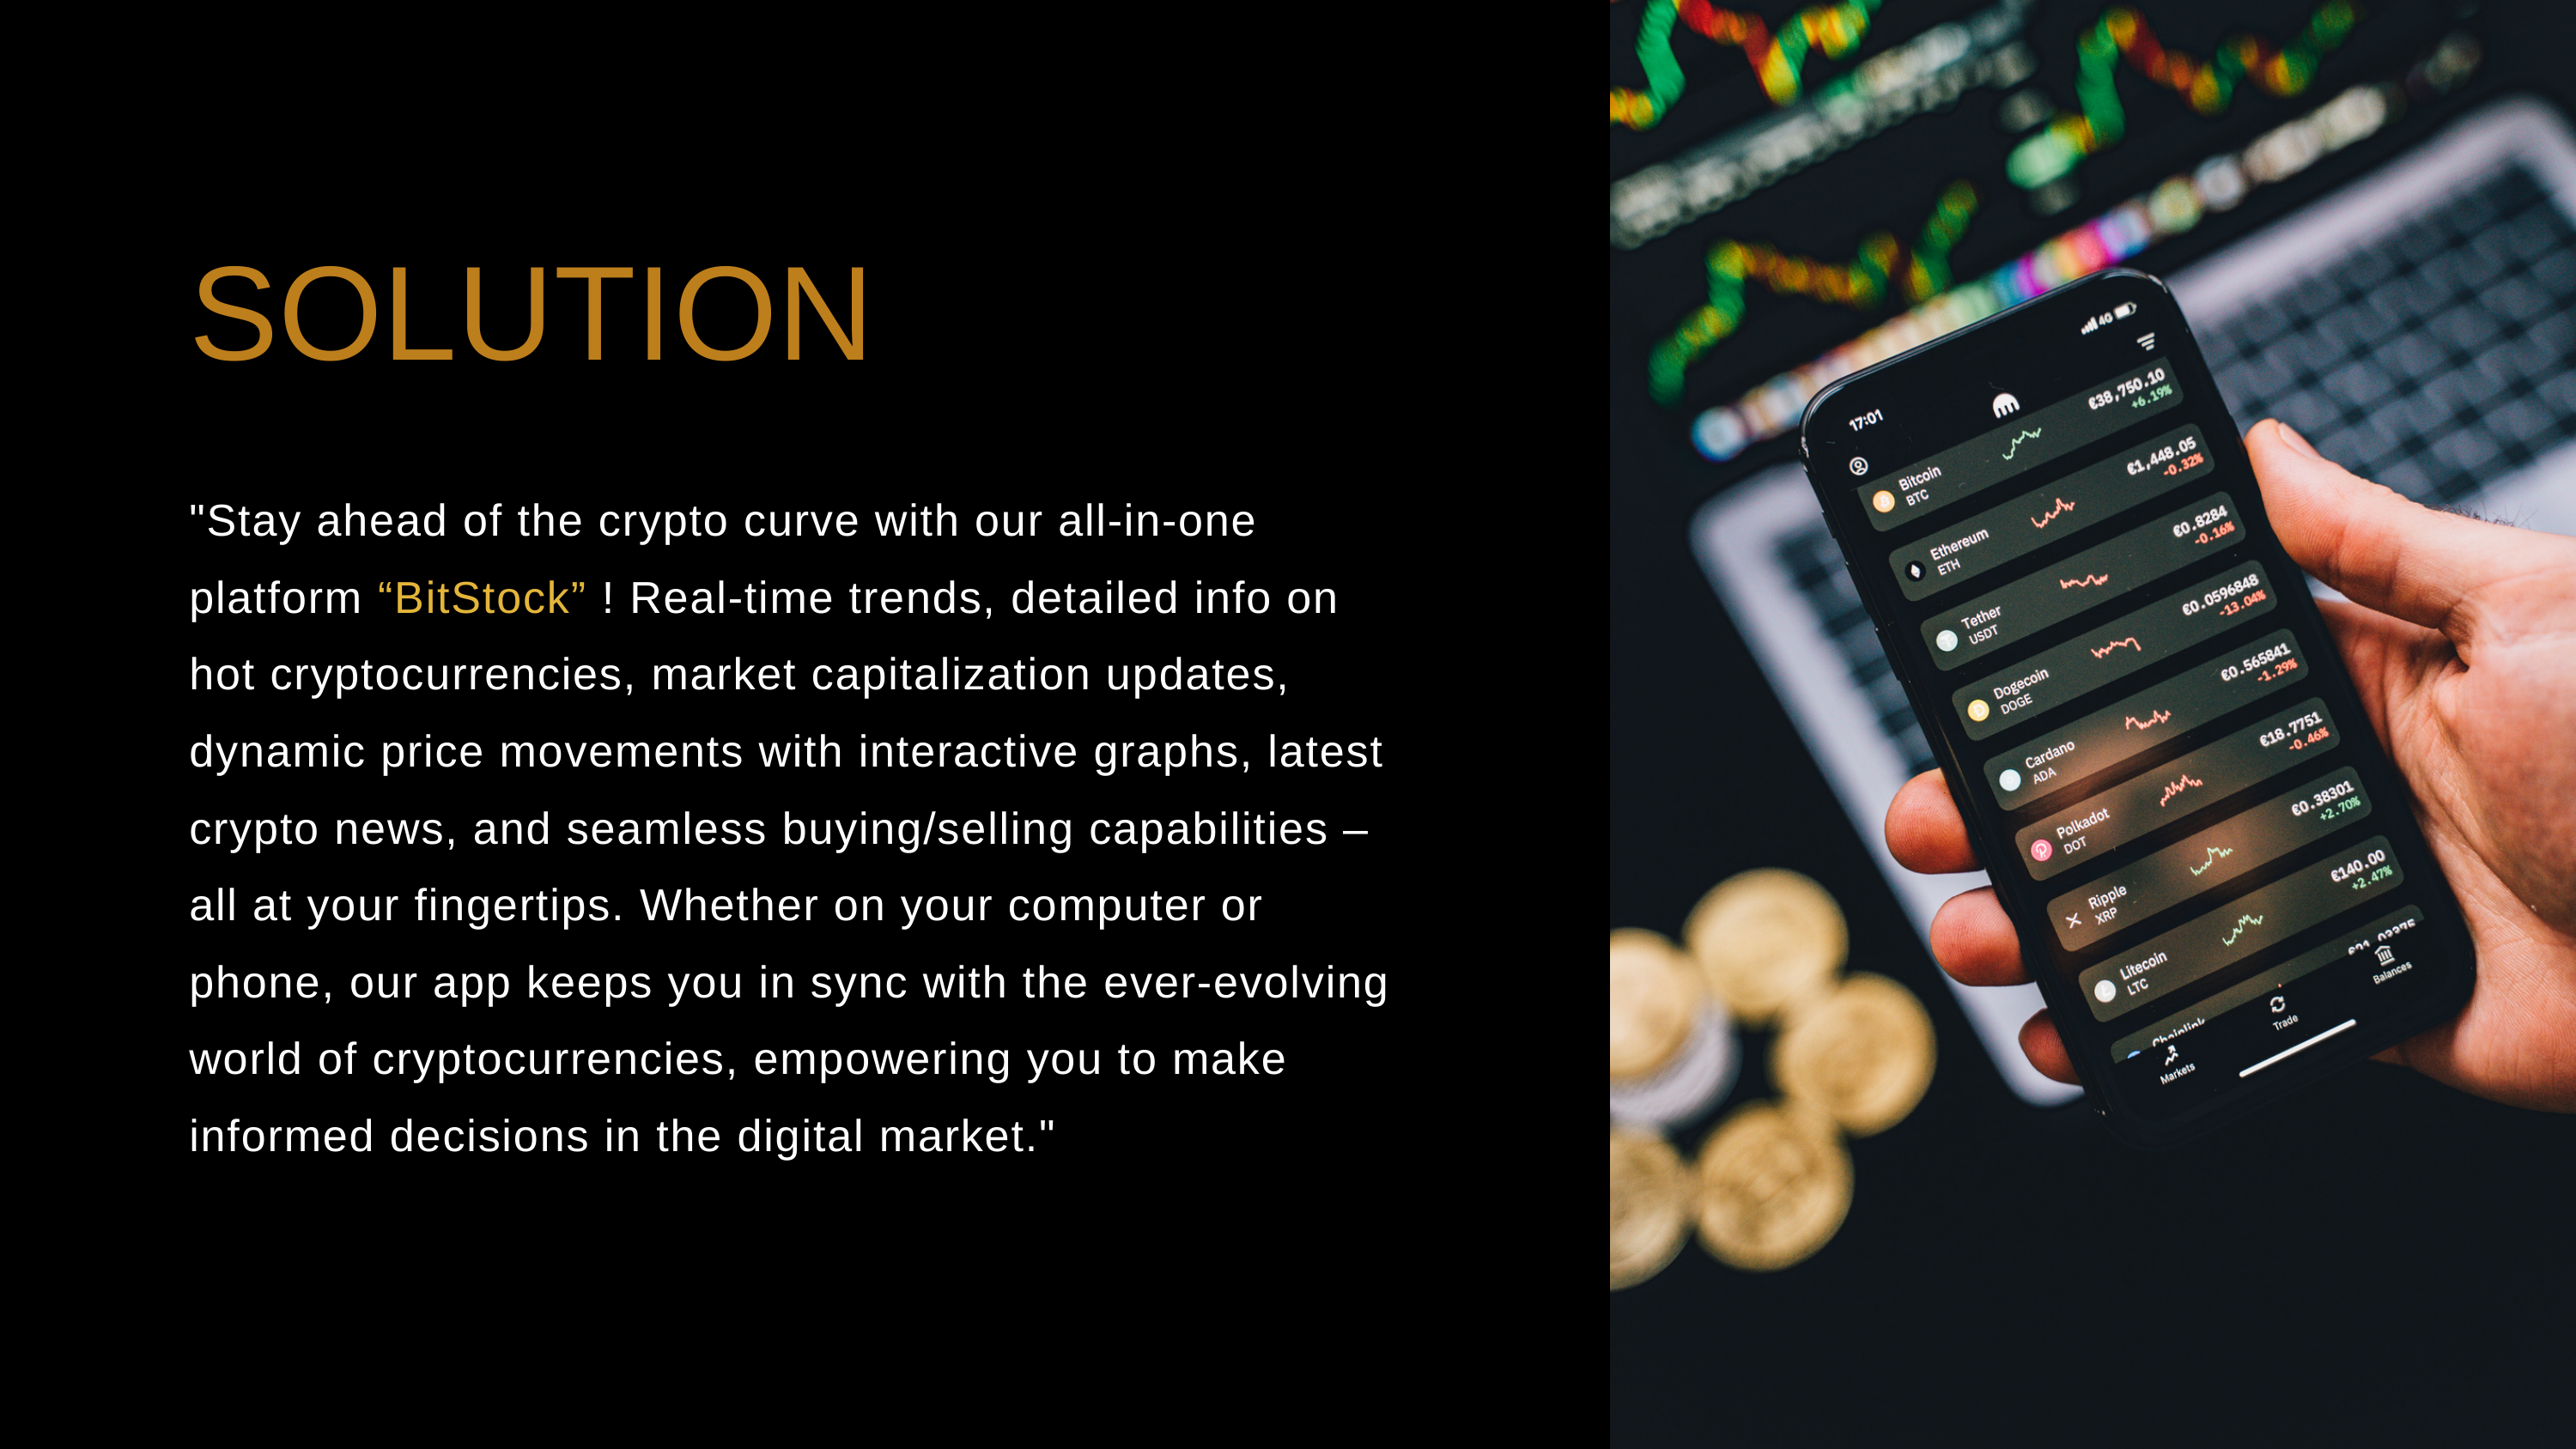

SOLUTION
"Stay ahead of the crypto curve with our all-in-one platform “BitStock” ! Real-time trends, detailed info on hot cryptocurrencies, market capitalization updates, dynamic price movements with interactive graphs, latest crypto news, and seamless buying/selling capabilities – all at your fingertips. Whether on your computer or phone, our app keeps you in sync with the ever-evolving world of cryptocurrencies, empowering you to make informed decisions in the digital market."